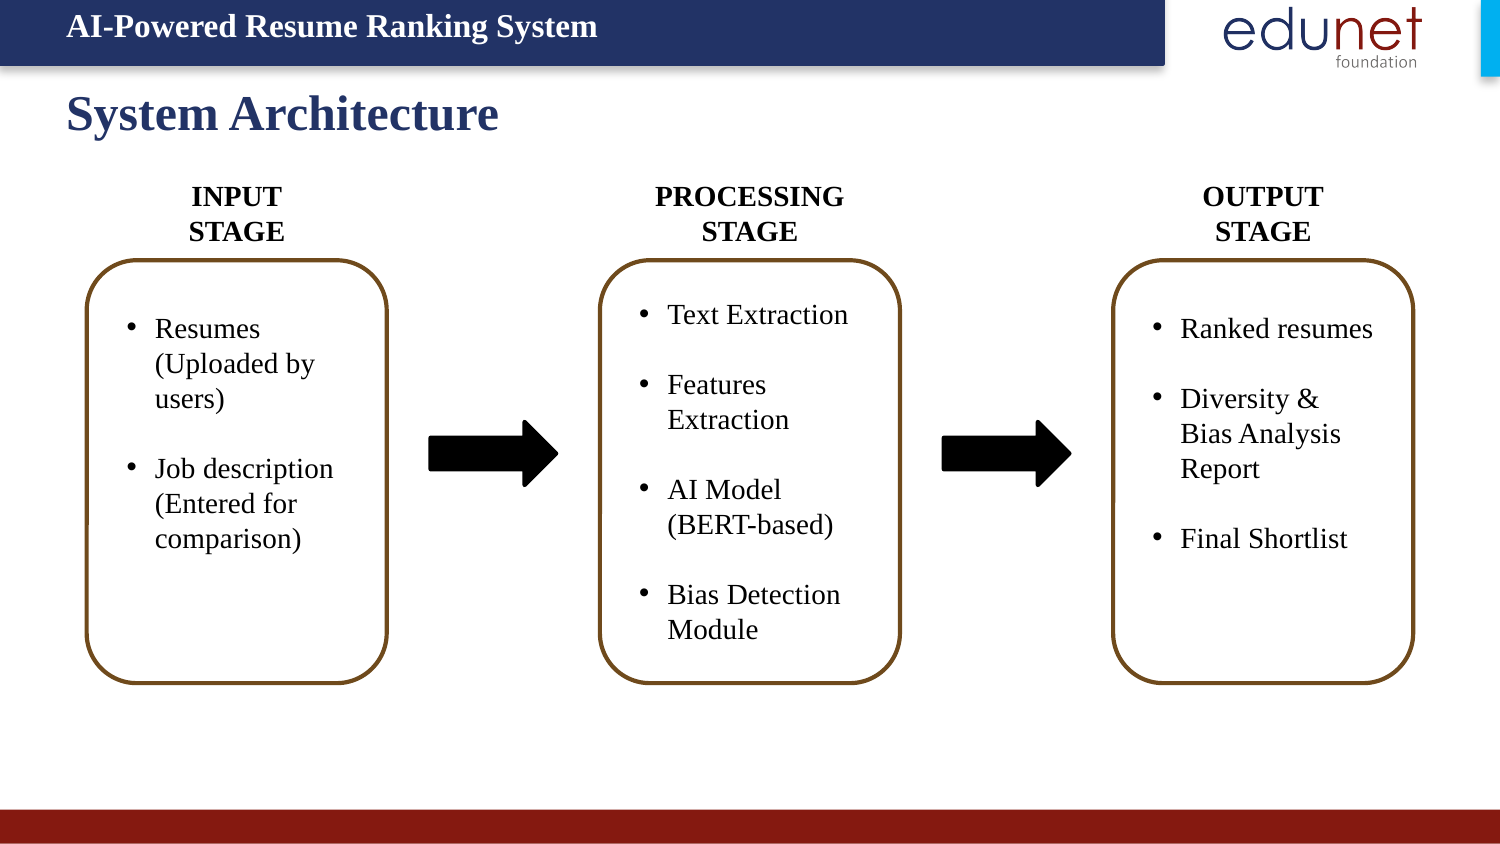

AI-Powered Resume Ranking System
# System Architecture
INPUT
STAGE
OUTPUT
STAGE
PROCESSING
STAGE

Text Extraction

Features Extraction

AI Model (BERT-based)

Bias Detection Module
Resumes (Uploaded by users)

Job description (Entered for comparison)
Ranked resumes

Diversity & Bias Analysis Report

Final Shortlist